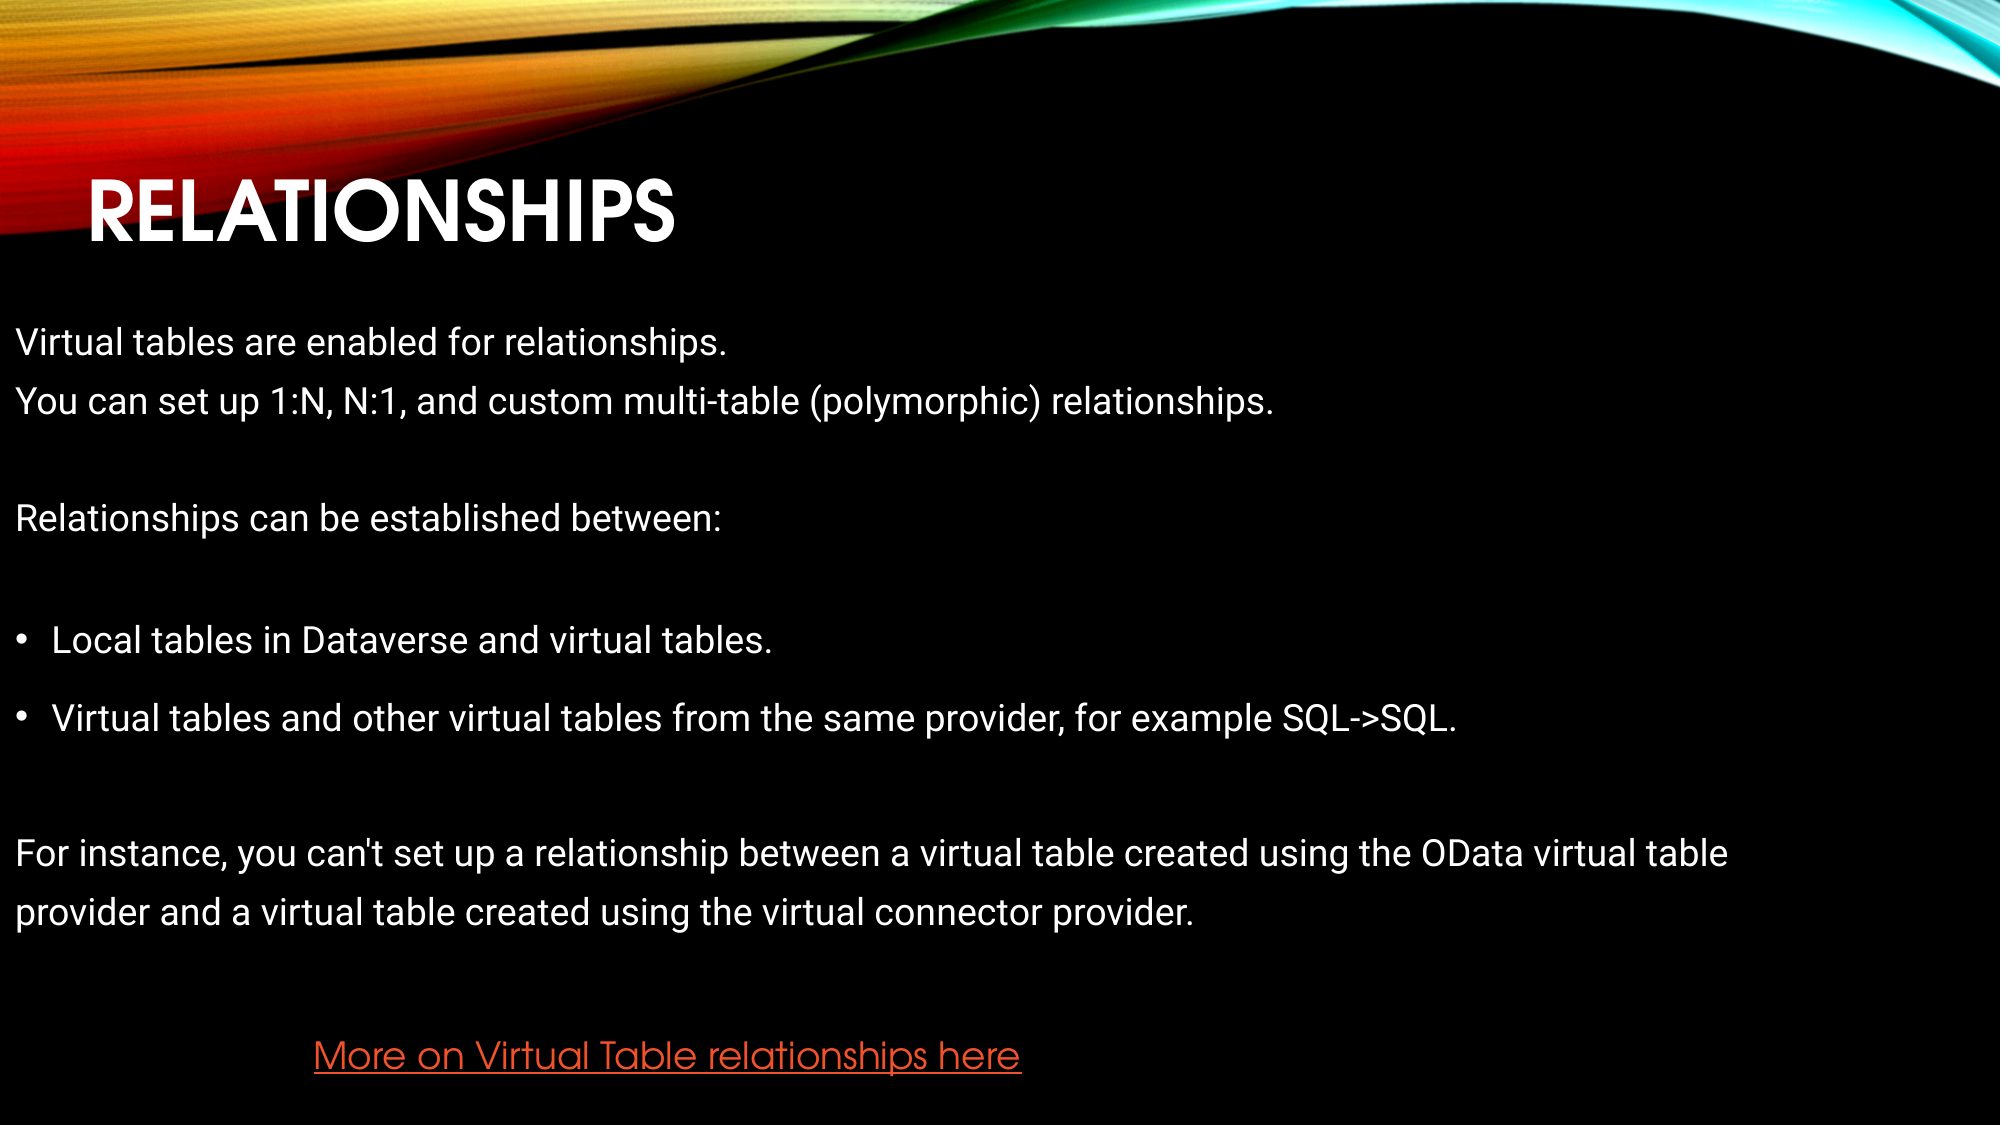

# Relationships
Virtual tables are enabled for relationships.
You can set up 1:N, N:1, and custom multi-table (polymorphic) relationships.
Relationships can be established between:
Local tables in Dataverse and virtual tables.
Virtual tables and other virtual tables from the same provider, for example SQL->SQL.
For instance, you can't set up a relationship between a virtual table created using the OData virtual table provider and a virtual table created using the virtual connector provider.
More on Virtual Table relationships here